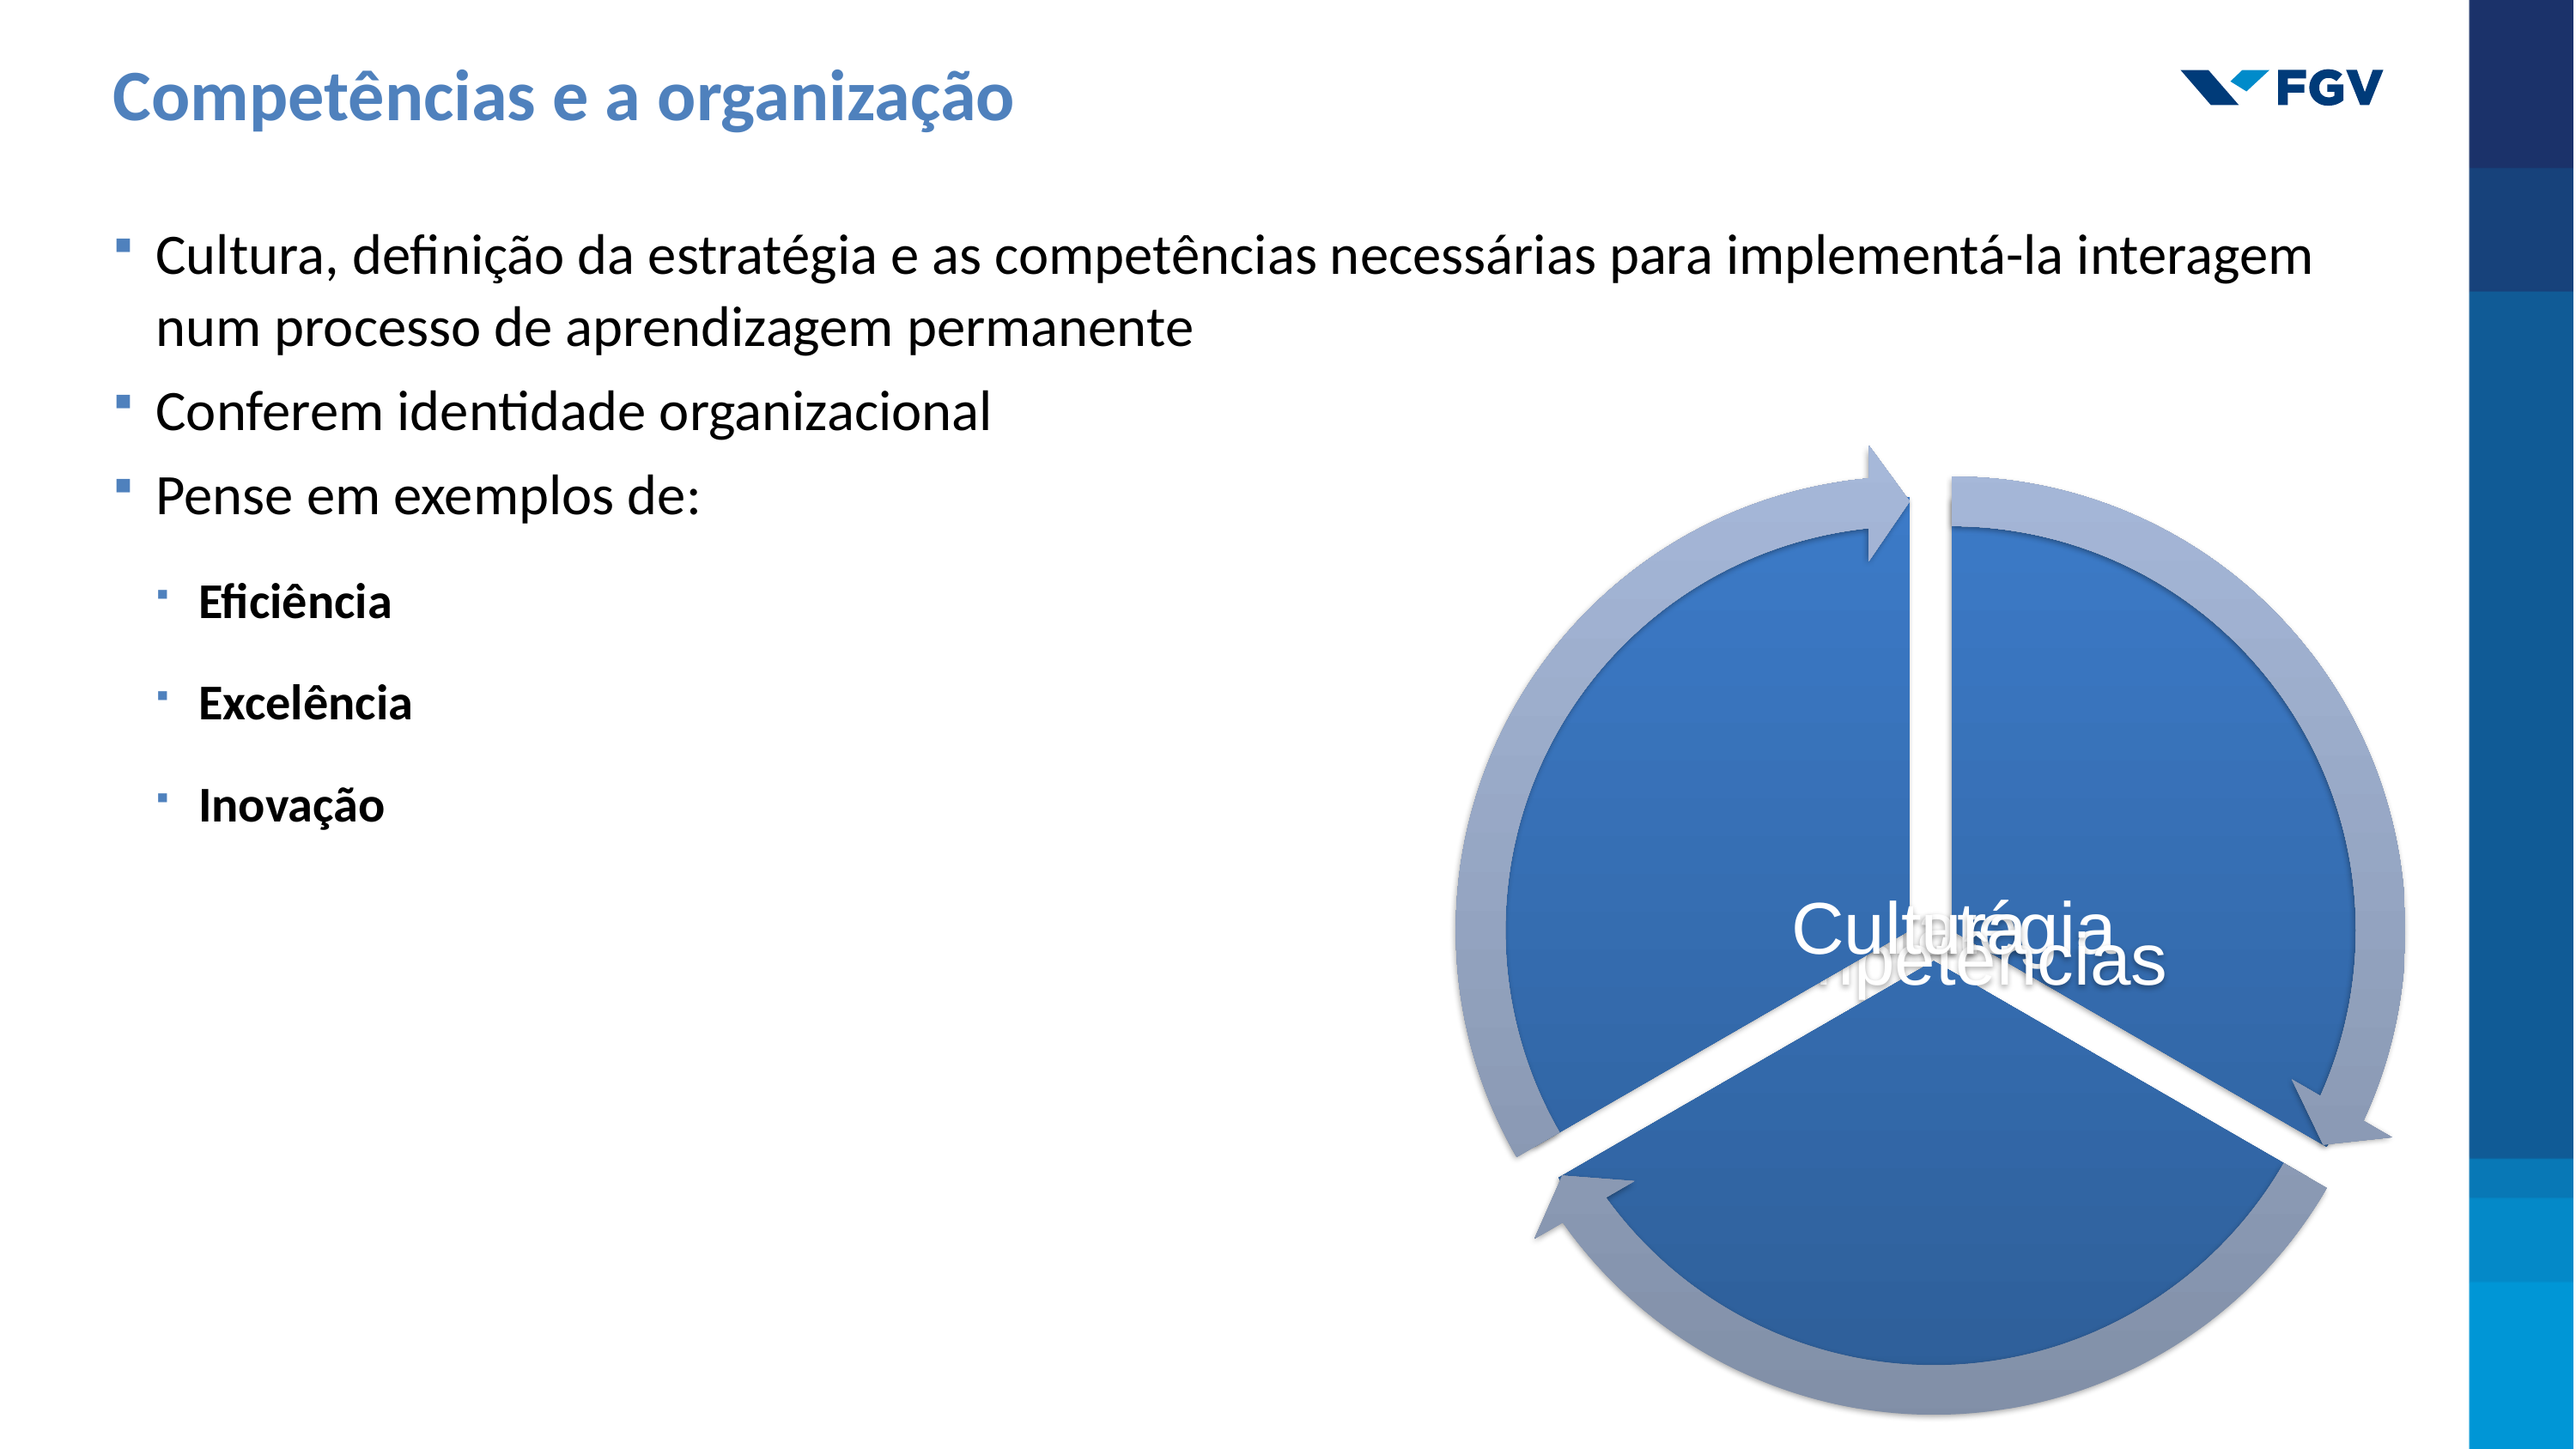

# Competências e a organização
Cultura, definição da estratégia e as competências necessárias para implementá-la interagem num processo de aprendizagem permanente
Conferem identidade organizacional
Pense em exemplos de:
Eficiência
Excelência
Inovação

Estratégia
Competências
Cultura